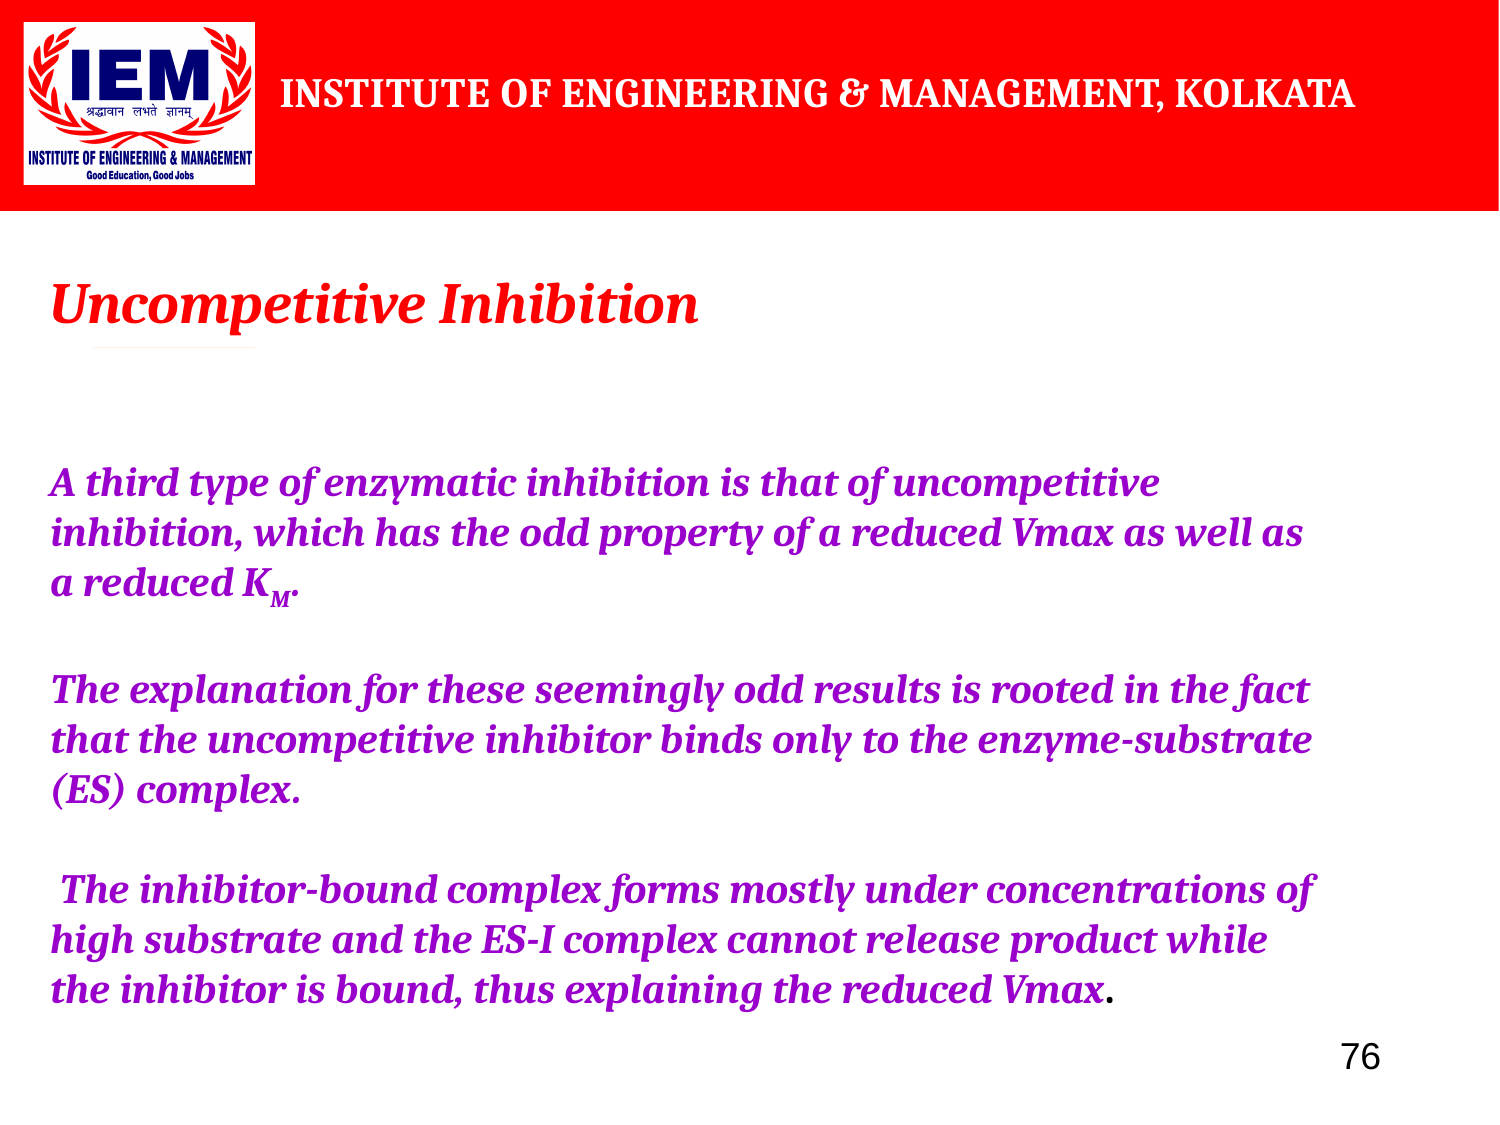

Uncompetitive Inhibition

A third type of enzymatic inhibition is that of uncompetitive inhibition, which has the odd property of a reduced Vmax as well as a reduced KM.

The explanation for these seemingly odd results is rooted in the fact that the uncompetitive inhibitor binds only to the enzyme-substrate (ES) complex.

 The inhibitor-bound complex forms mostly under concentrations of high substrate and the ES-I complex cannot release product while the inhibitor is bound, thus explaining the reduced Vmax.